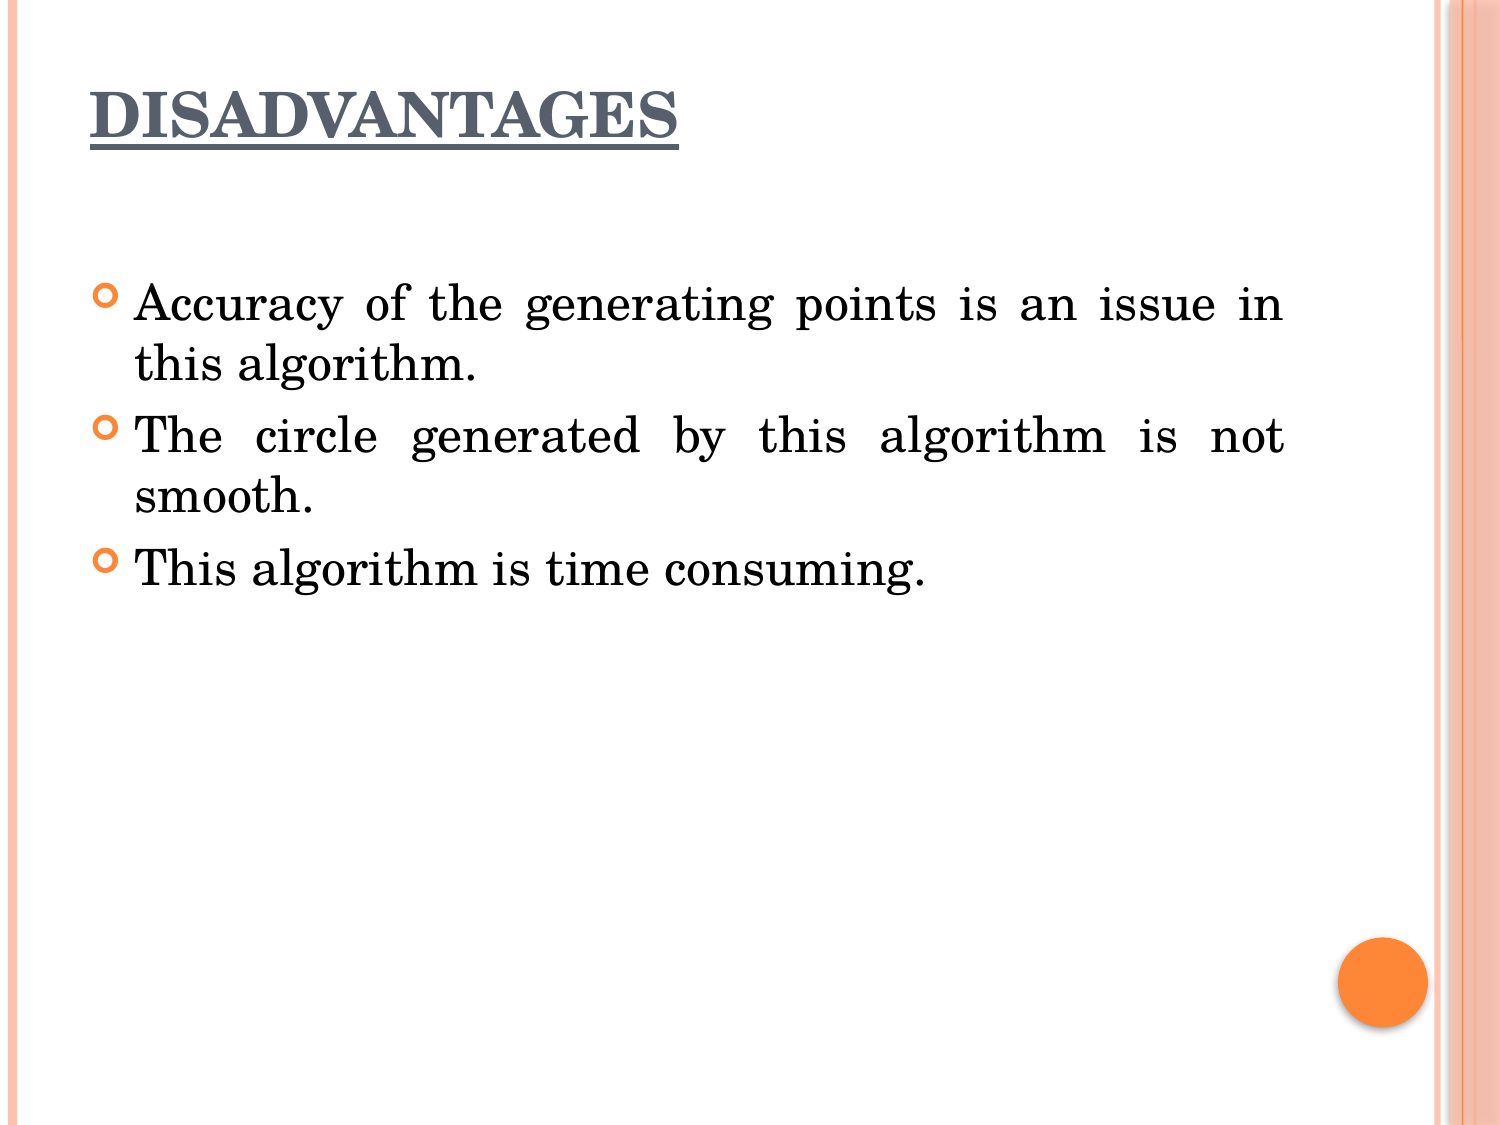

# disadvantages
Accuracy of the generating points is an issue in this algorithm.
The circle generated by this algorithm is not smooth.
This algorithm is time consuming.